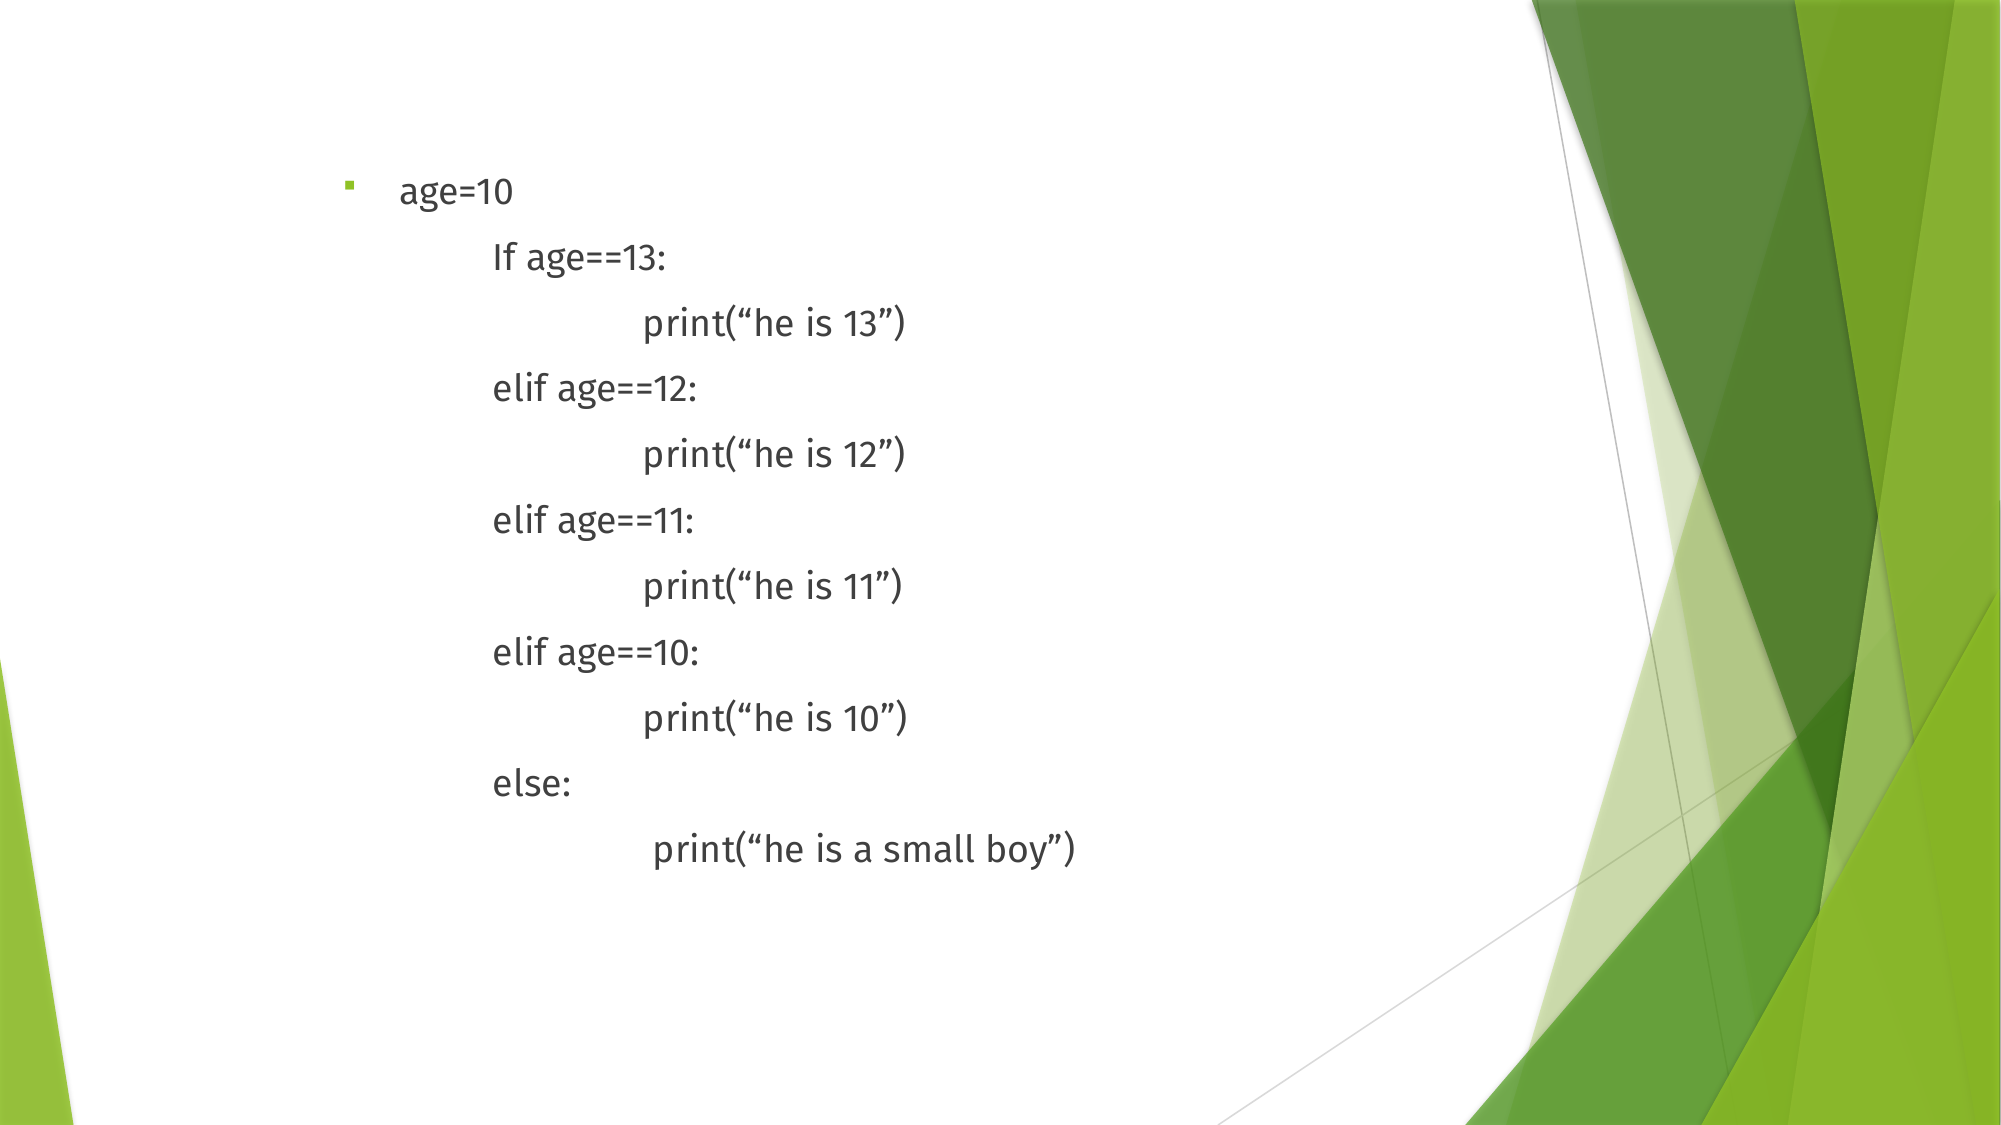

age=10
	If age==13:
		print(“he is 13”)
	elif age==12:
		print(“he is 12”)
	elif age==11:
		print(“he is 11”)
	elif age==10:
		print(“he is 10”)
	else:
		 print(“he is a small boy”)